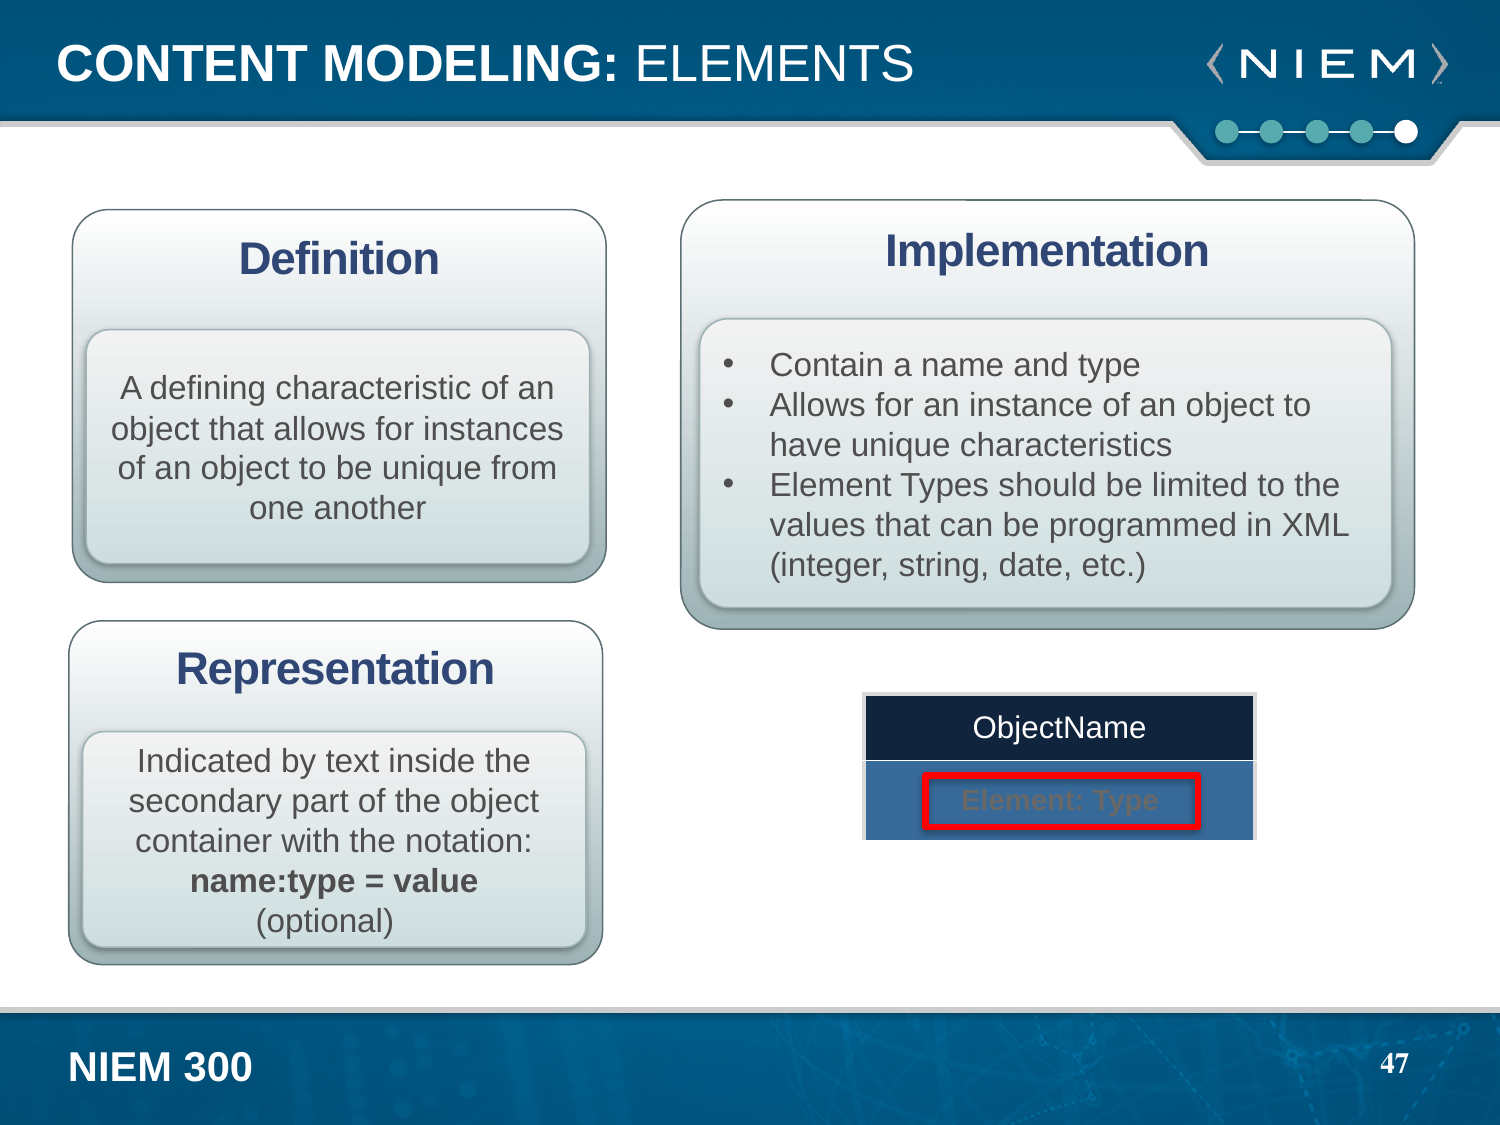

# Content Modeling: Elements

Implementation
Contain a name and type
Allows for an instance of an object to have unique characteristics
Element Types should be limited to the values that can be programmed in XML (integer, string, date, etc.)
Definition
A defining characteristic of an object that allows for instances of an object to be unique from one another
Representation
Indicated by text inside the secondary part of the object container with the notation:
name:type = value
(optional)
| ObjectName |
| --- |
| Element: Type |

47